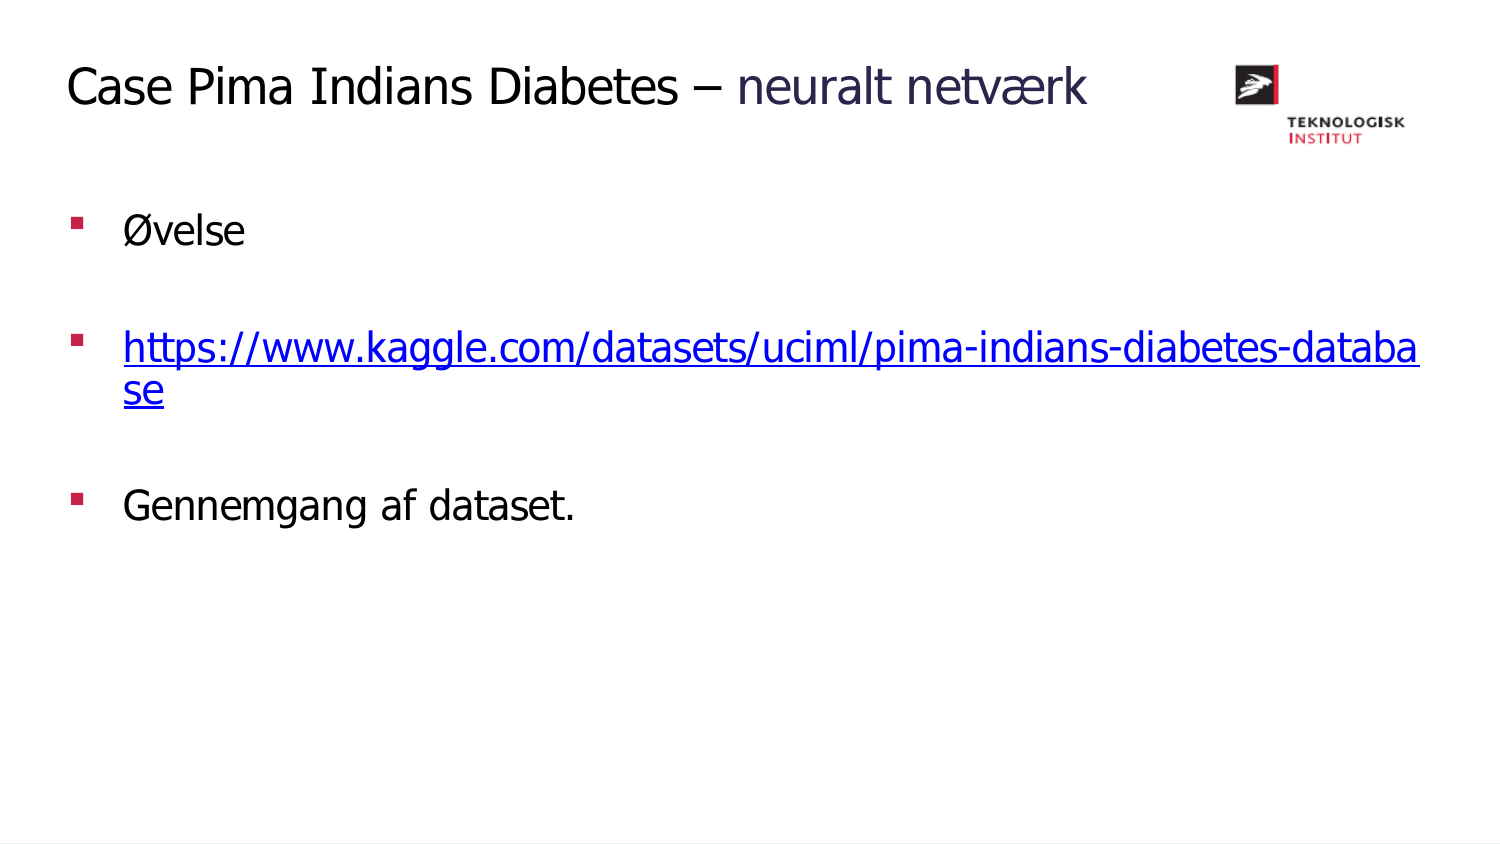

Case Pima Indians Diabetes – neuralt netværk

Øvelse

https://www.kaggle.com/datasets/uciml/pima-indians-diabetes-database

Gennemgang af dataset.